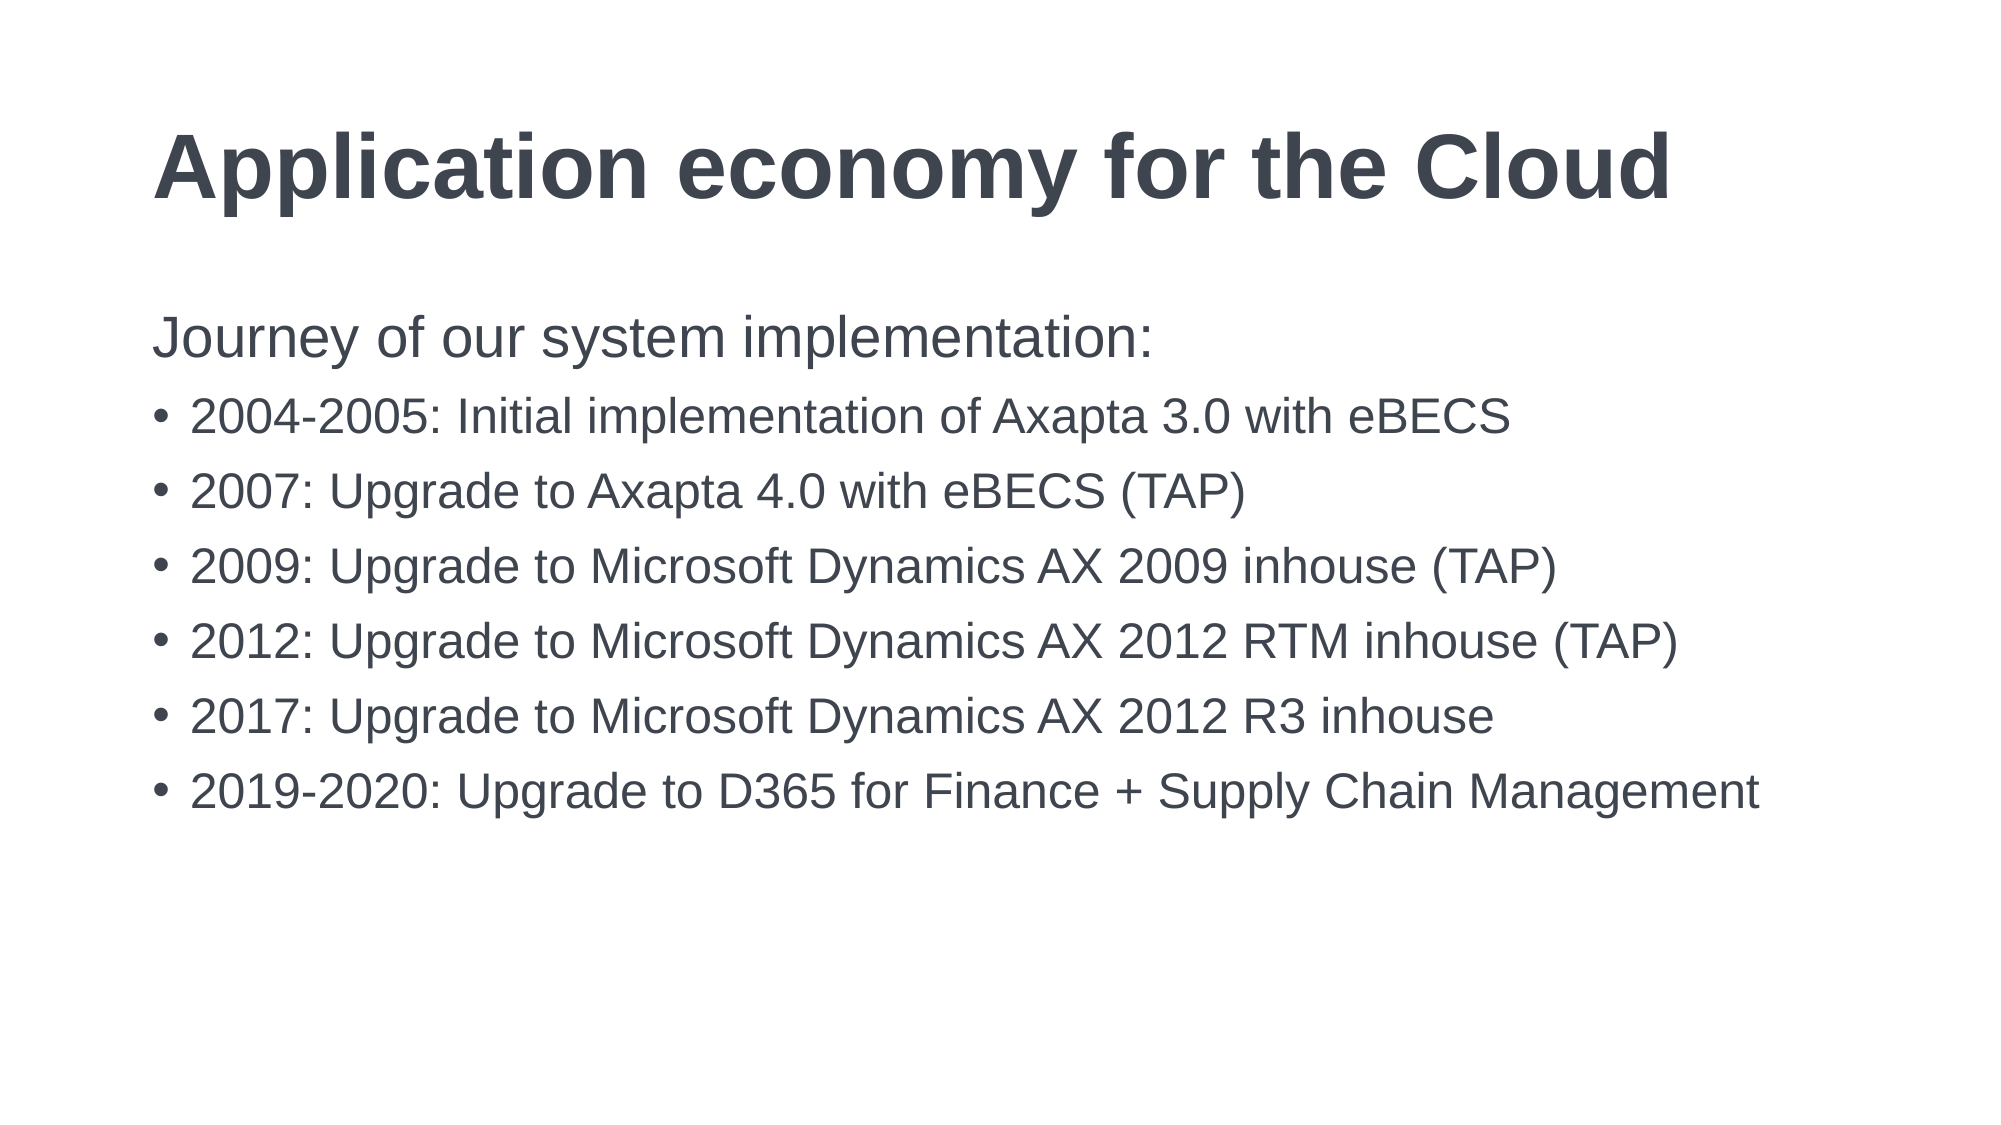

# Application economy for the Cloud
Journey of our system implementation:
2004-2005: Initial implementation of Axapta 3.0 with eBECS
2007: Upgrade to Axapta 4.0 with eBECS (TAP)
2009: Upgrade to Microsoft Dynamics AX 2009 inhouse (TAP)
2012: Upgrade to Microsoft Dynamics AX 2012 RTM inhouse (TAP)
2017: Upgrade to Microsoft Dynamics AX 2012 R3 inhouse
2019-2020: Upgrade to D365 for Finance + Supply Chain Management